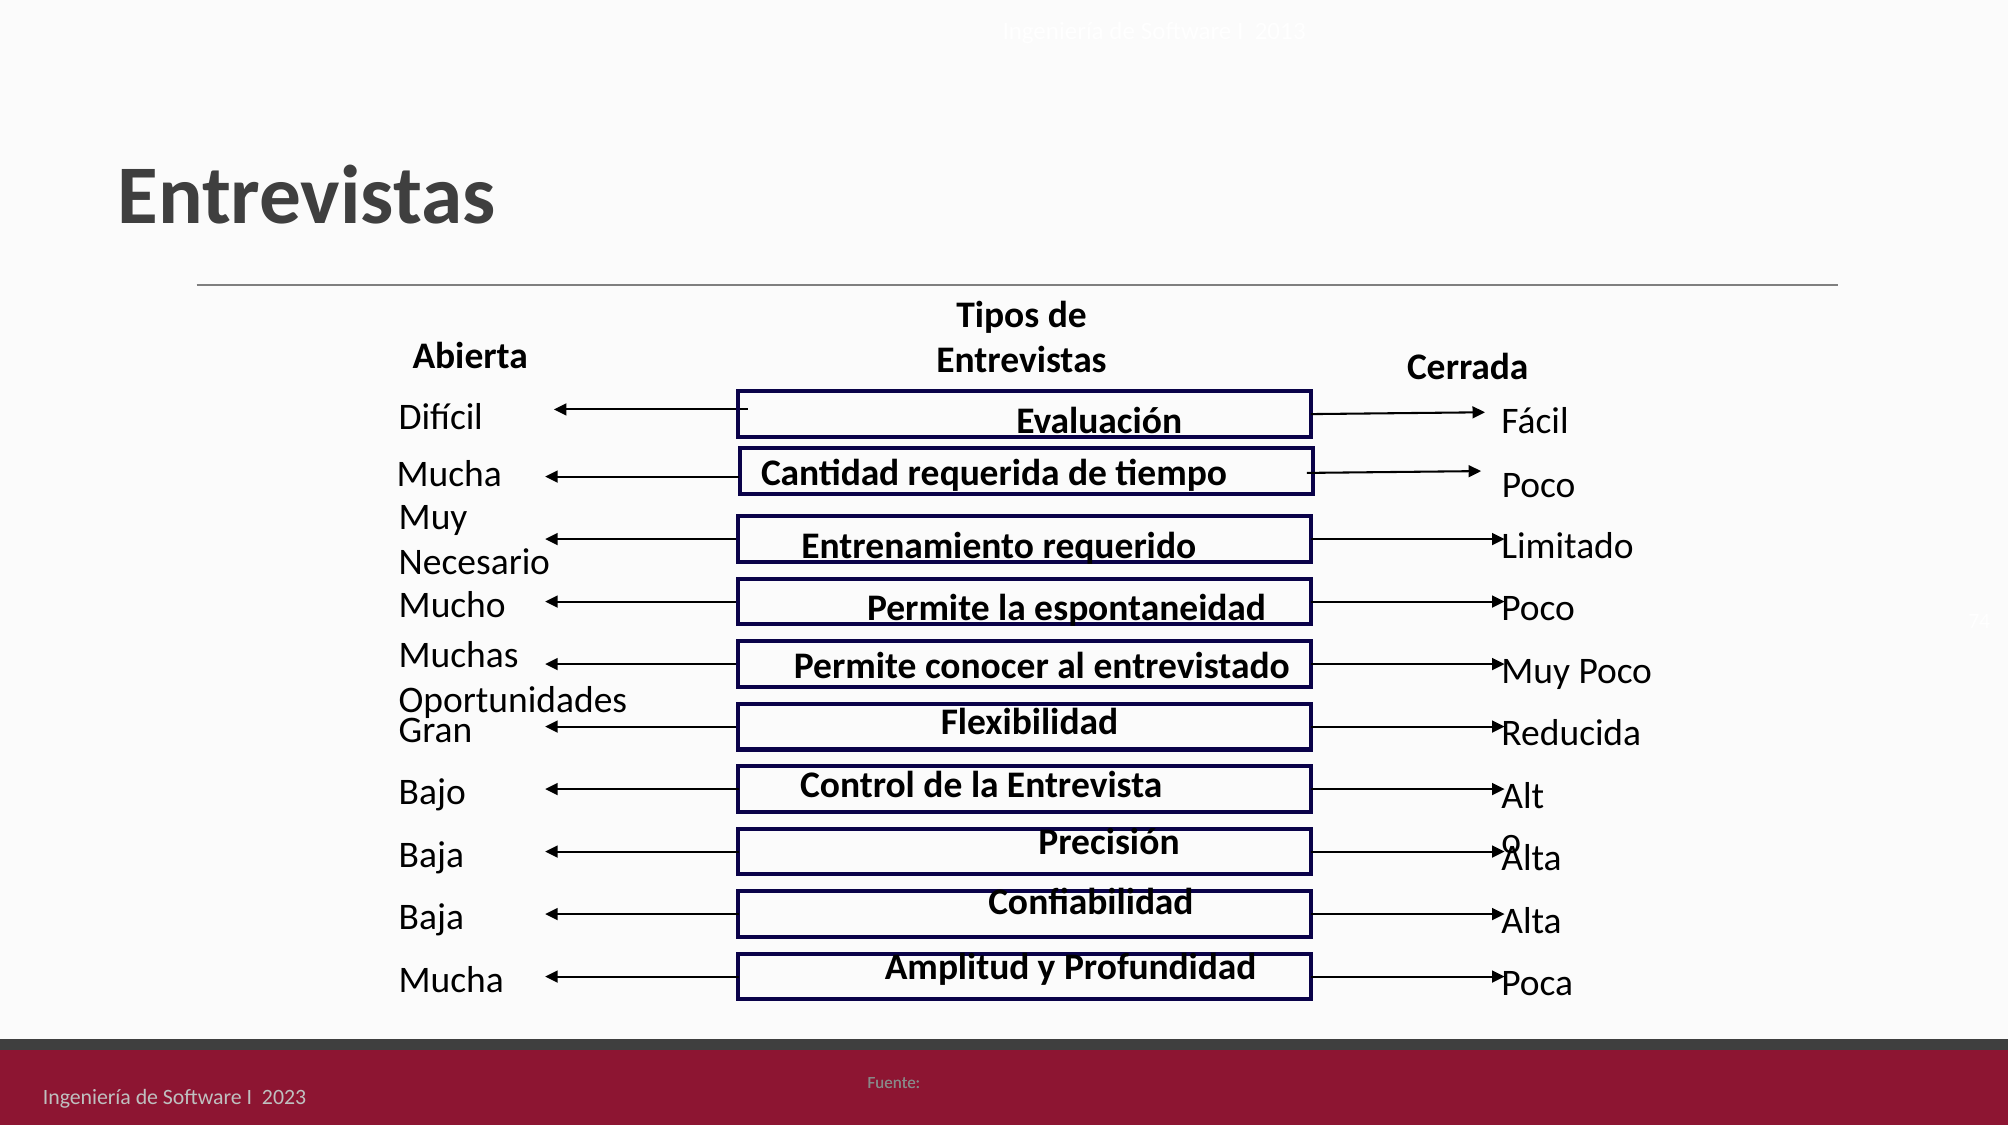

Ingeniería de Software I  2013
# Entrevistas
Tipos de Entrevistas
Abierta
Cerrada
Difícil
Evaluación
Fácil

Cantidad requerida de tiempo
Mucha

Poco
74
Muy Necesario
 Entrenamiento requerido
Limitado

Mucho
Permite la espontaneidad
Poco

Muchas Oportunidades
Permite conocer al entrevistado
Muy Poco

Flexibilidad
Gran
Reducida

Control de la Entrevista
Bajo
Alto

Precisión
Baja
Alta

Confiabilidad
Baja
Alta

Amplitud y Profundidad
Mucha
Poca

Ingeniería de Software I  2023